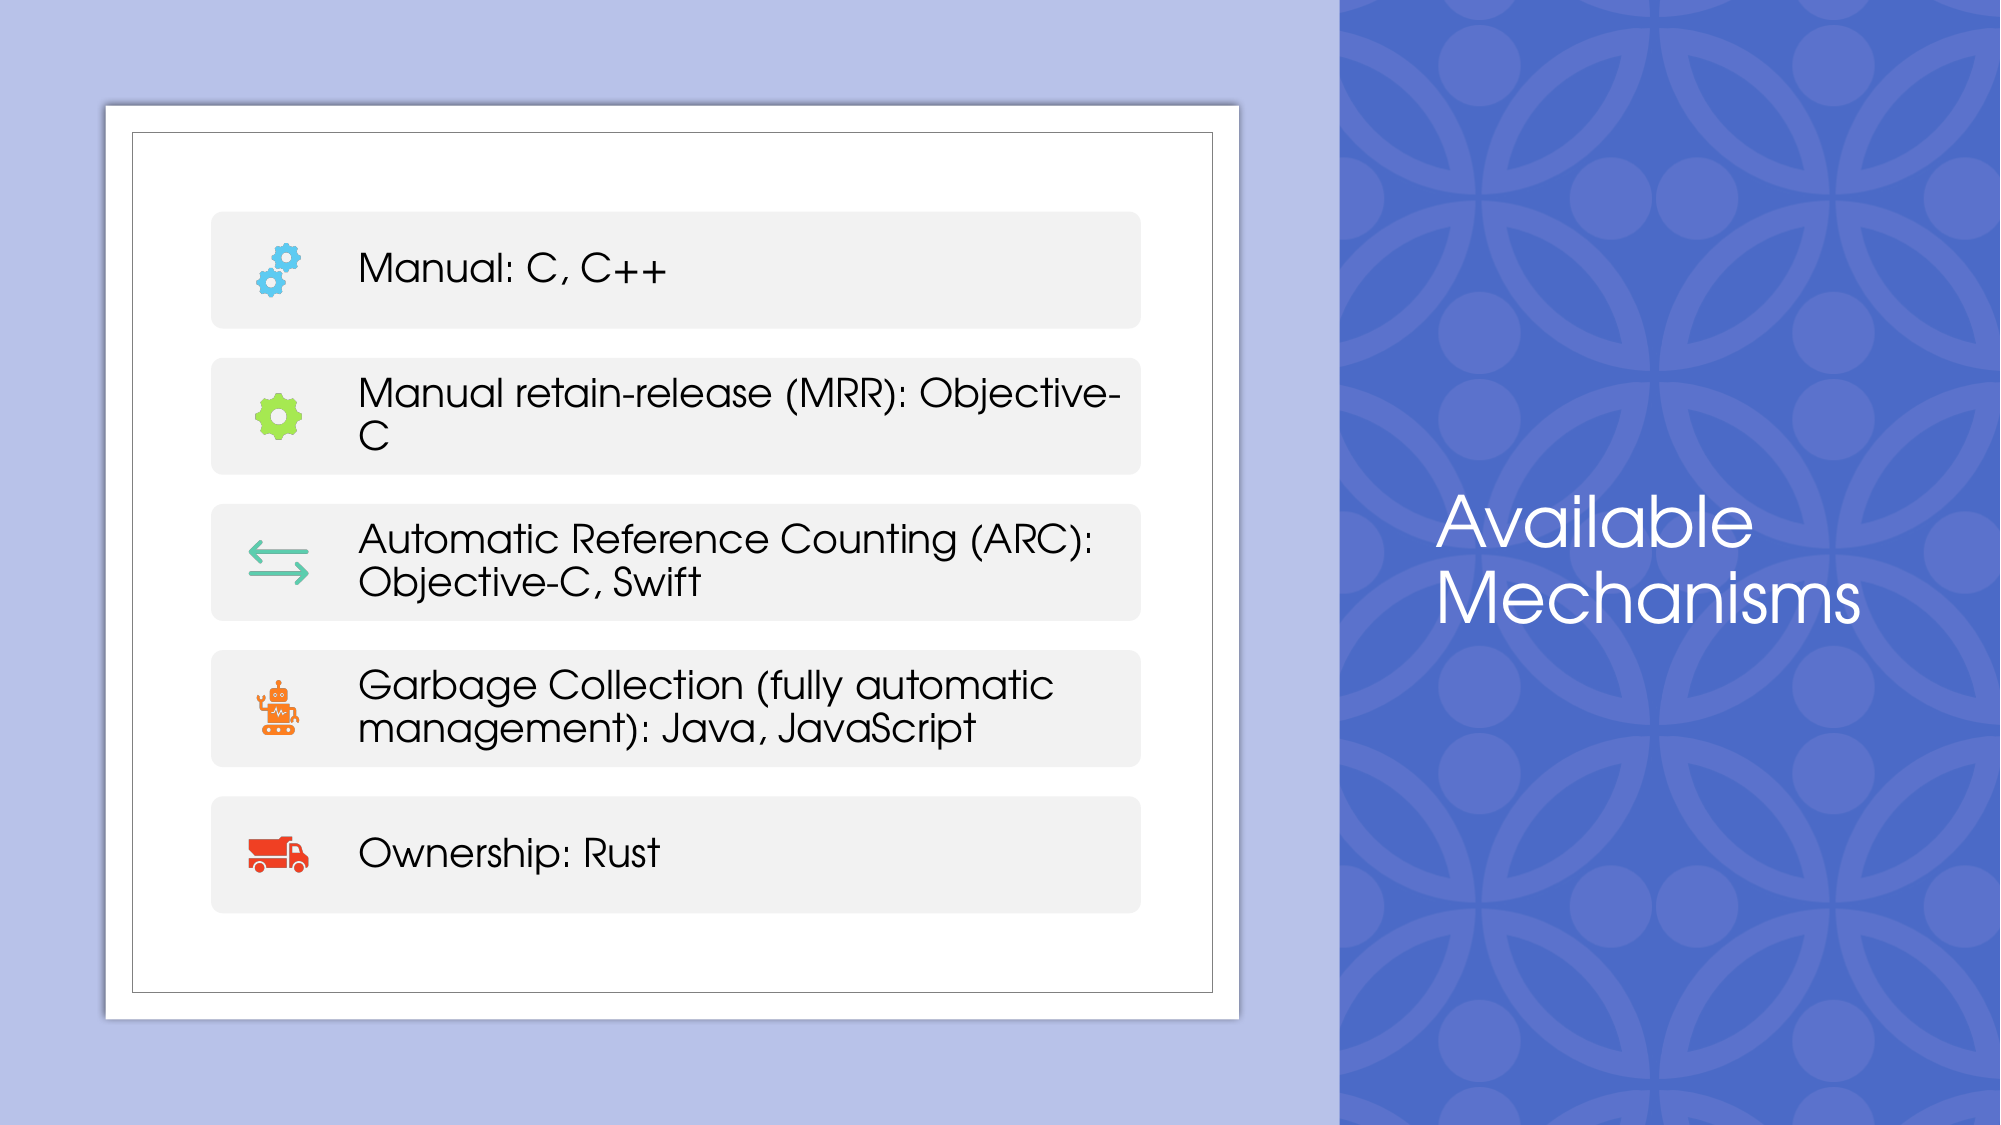

# Available Mechanisms

Manual: C, C++
Manual retain-release (MRR): Objective-C
Automatic Reference Counting (ARC): Objective-C, Swift
Garbage Collection (fully automatic management): Java, JavaScript
Ownership: Rust